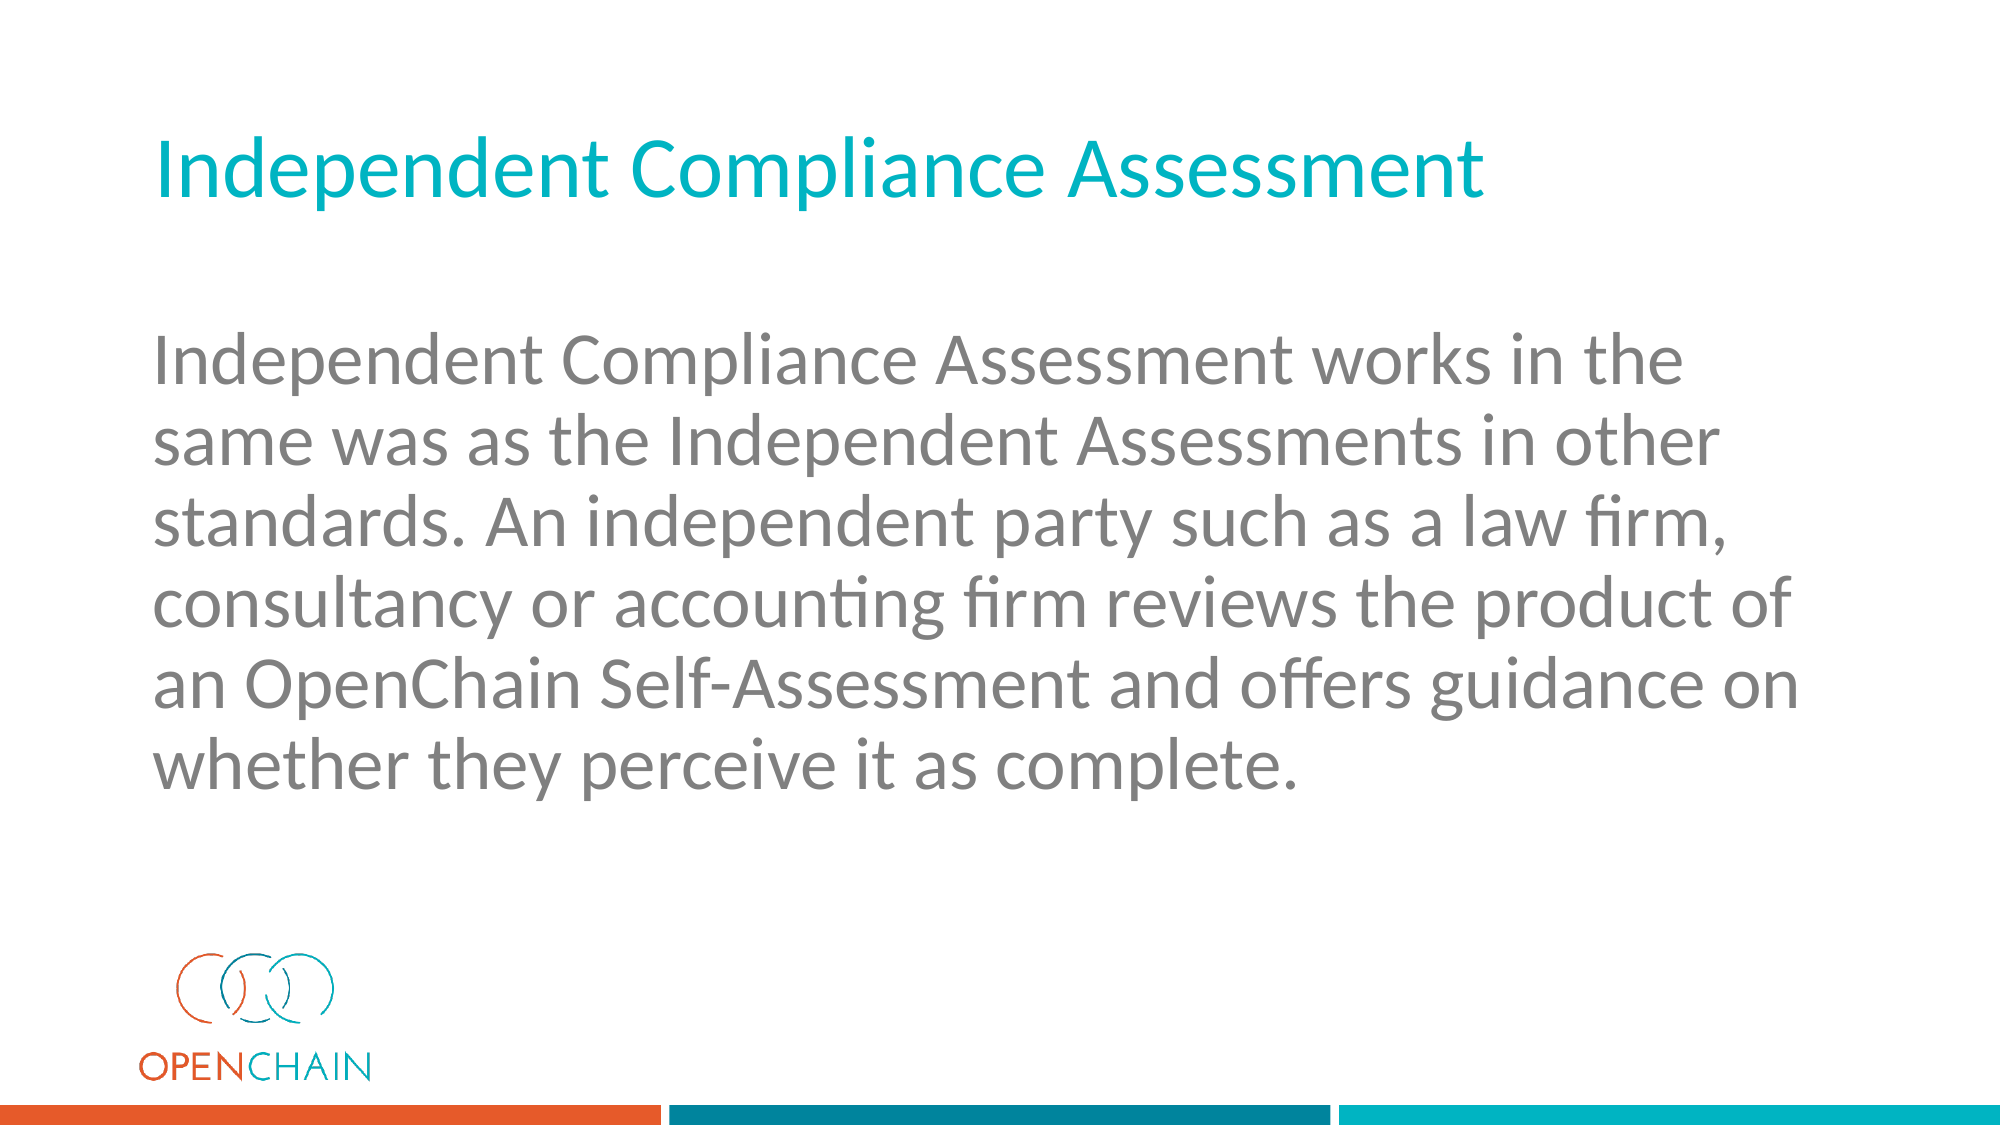

Independent Compliance Assessment
# Independent Compliance Assessment works in the same was as the Independent Assessments in other standards. An independent party such as a law firm, consultancy or accounting firm reviews the product of an OpenChain Self-Assessment and offers guidance on whether they perceive it as complete.